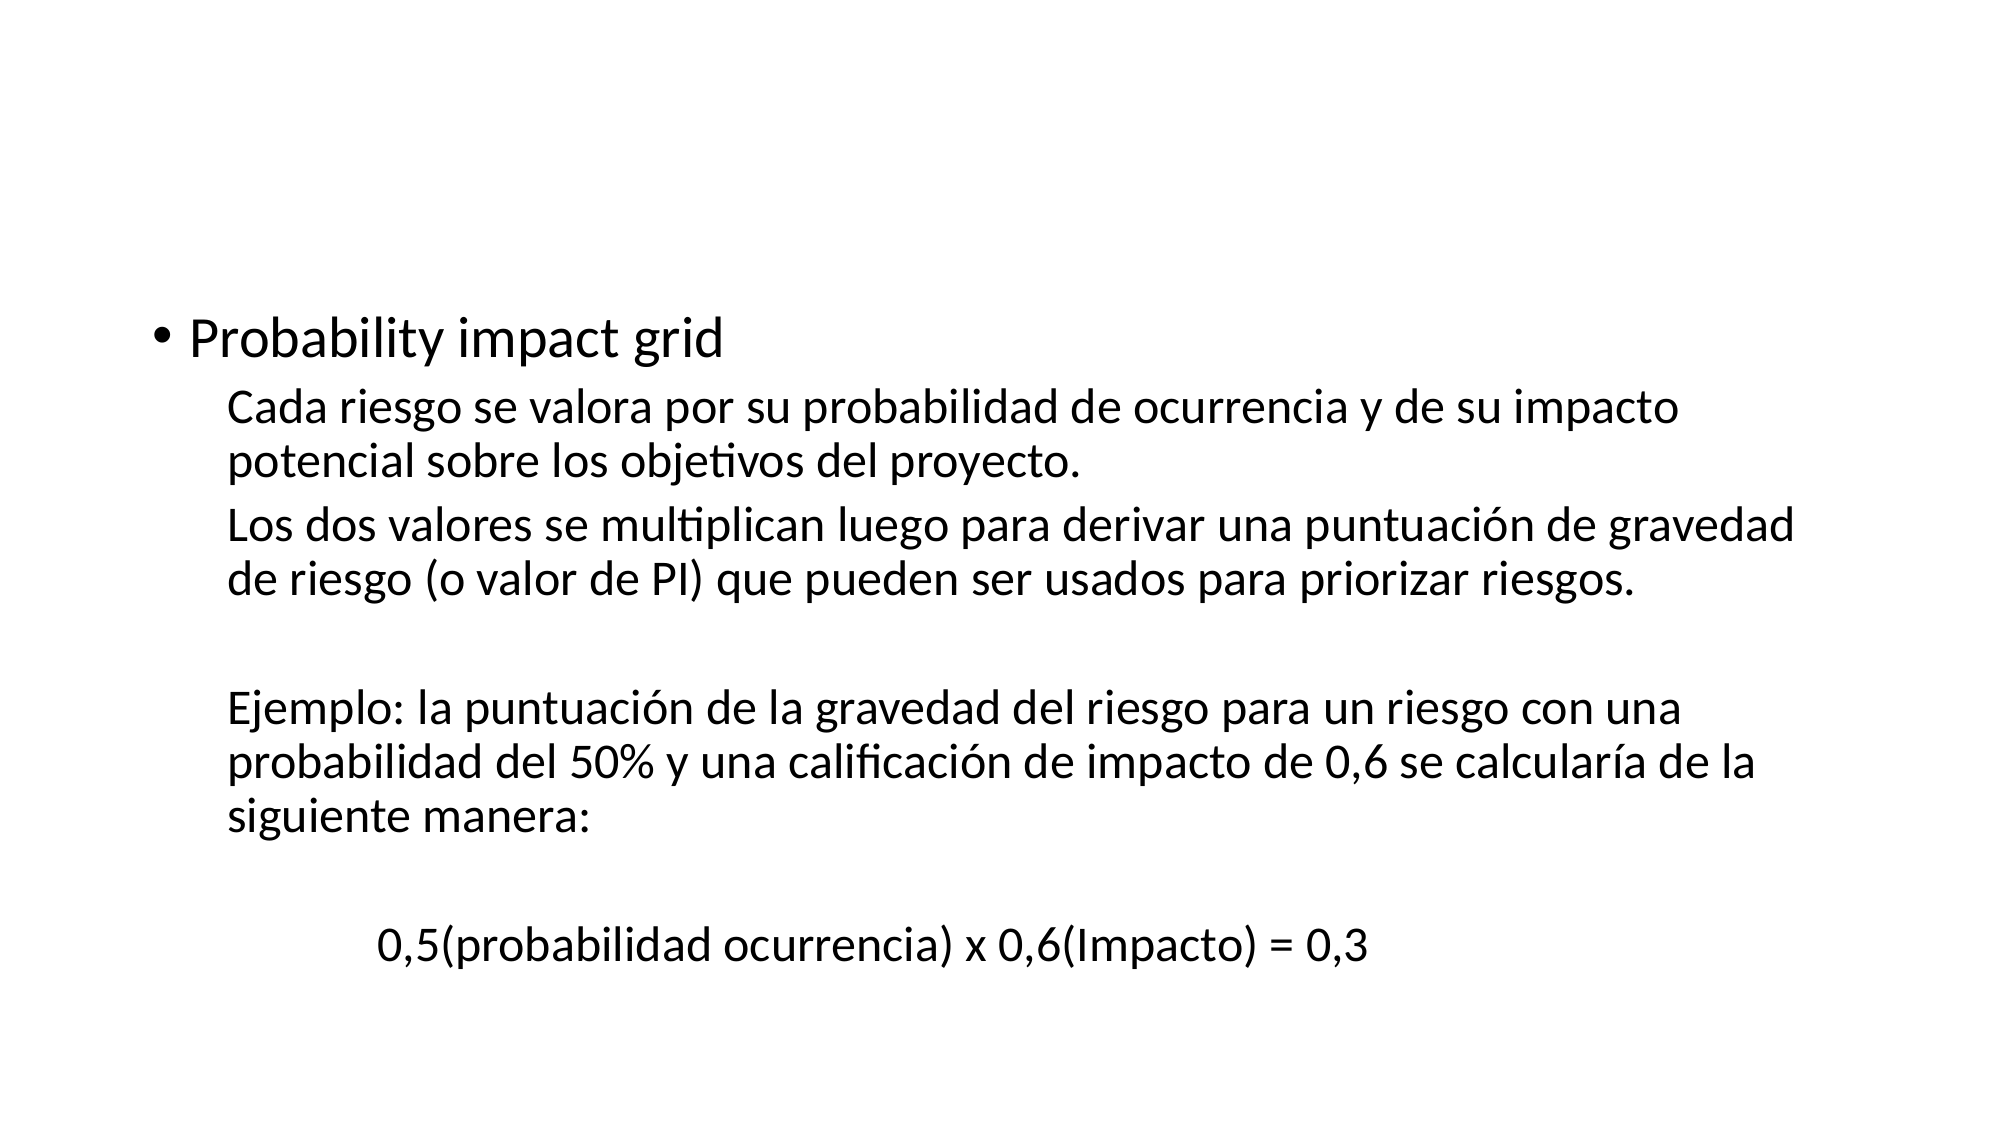

#
Probability impact grid
Cada riesgo se valora por su probabilidad de ocurrencia y de su impacto potencial sobre los objetivos del proyecto.
Los dos valores se multiplican luego para derivar una puntuación de gravedad de riesgo (o valor de PI) que pueden ser usados para priorizar riesgos.

Ejemplo: la puntuación de la gravedad del riesgo para un riesgo con una probabilidad del 50% y una calificación de impacto de 0,6 se calcularía de la siguiente manera:

	0,5(probabilidad ocurrencia) x 0,6(Impacto) = 0,3